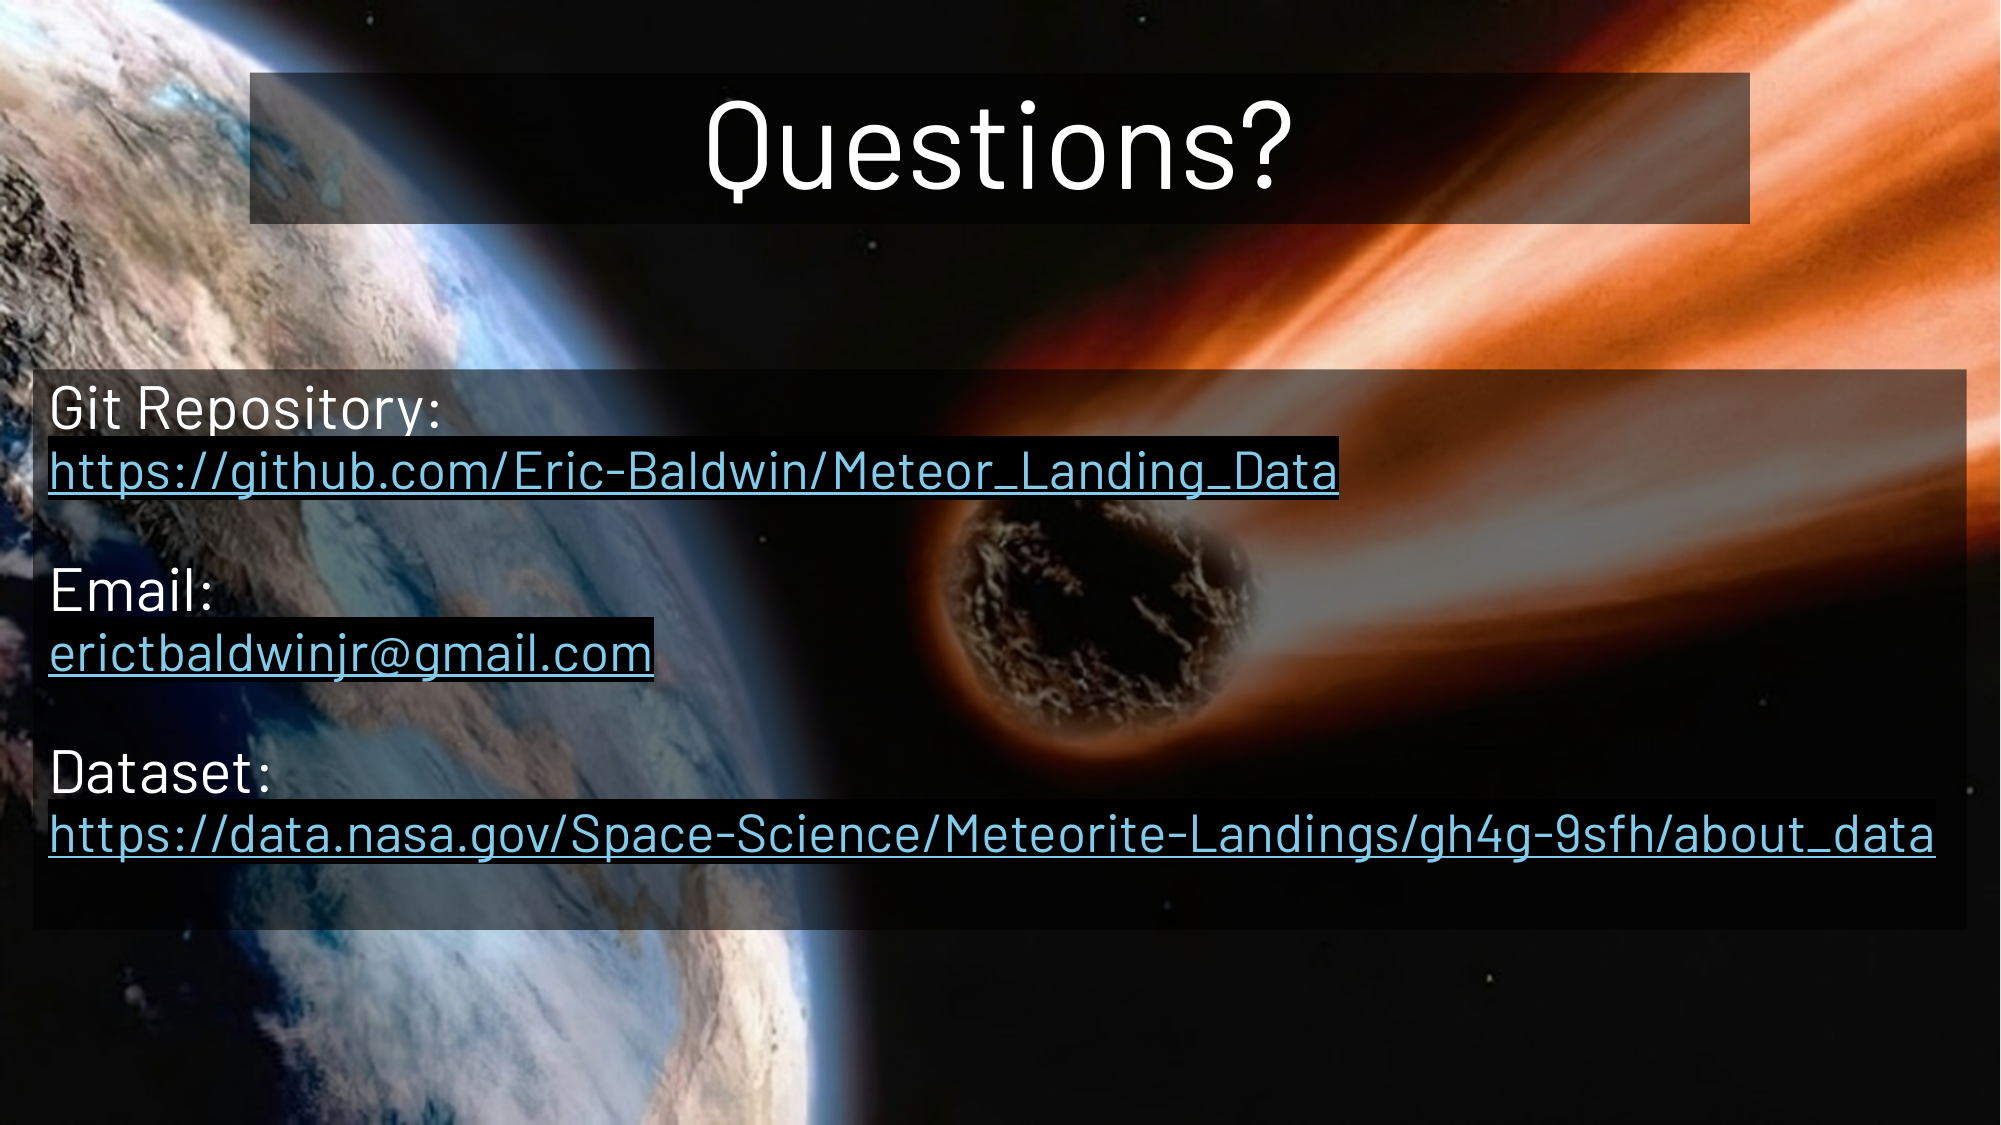

# Questions?
Git Repository:
https://github.com/Eric-Baldwin/Meteor_Landing_Data

Email:
erictbaldwinjr@gmail.com

Dataset:
https://data.nasa.gov/Space-Science/Meteorite-Landings/gh4g-9sfh/about_data